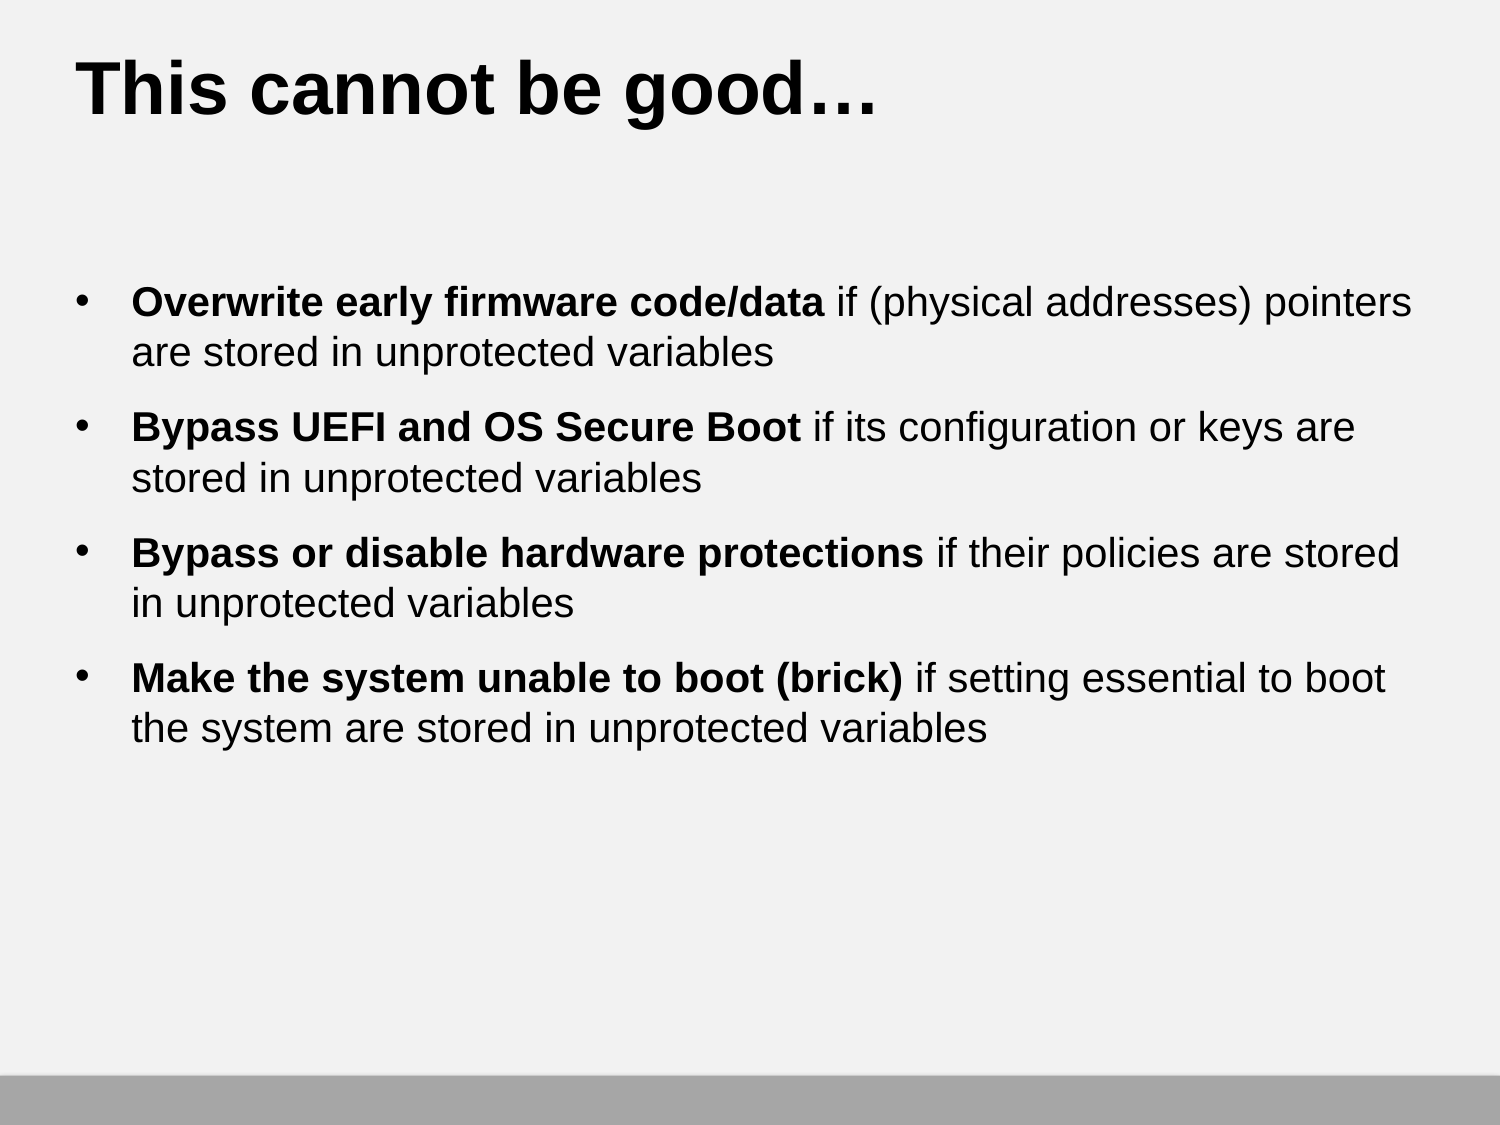

# This cannot be good…
Overwrite early firmware code/data if (physical addresses) pointers are stored in unprotected variables
Bypass UEFI and OS Secure Boot if its configuration or keys are stored in unprotected variables
Bypass or disable hardware protections if their policies are stored in unprotected variables
Make the system unable to boot (brick) if setting essential to boot the system are stored in unprotected variables